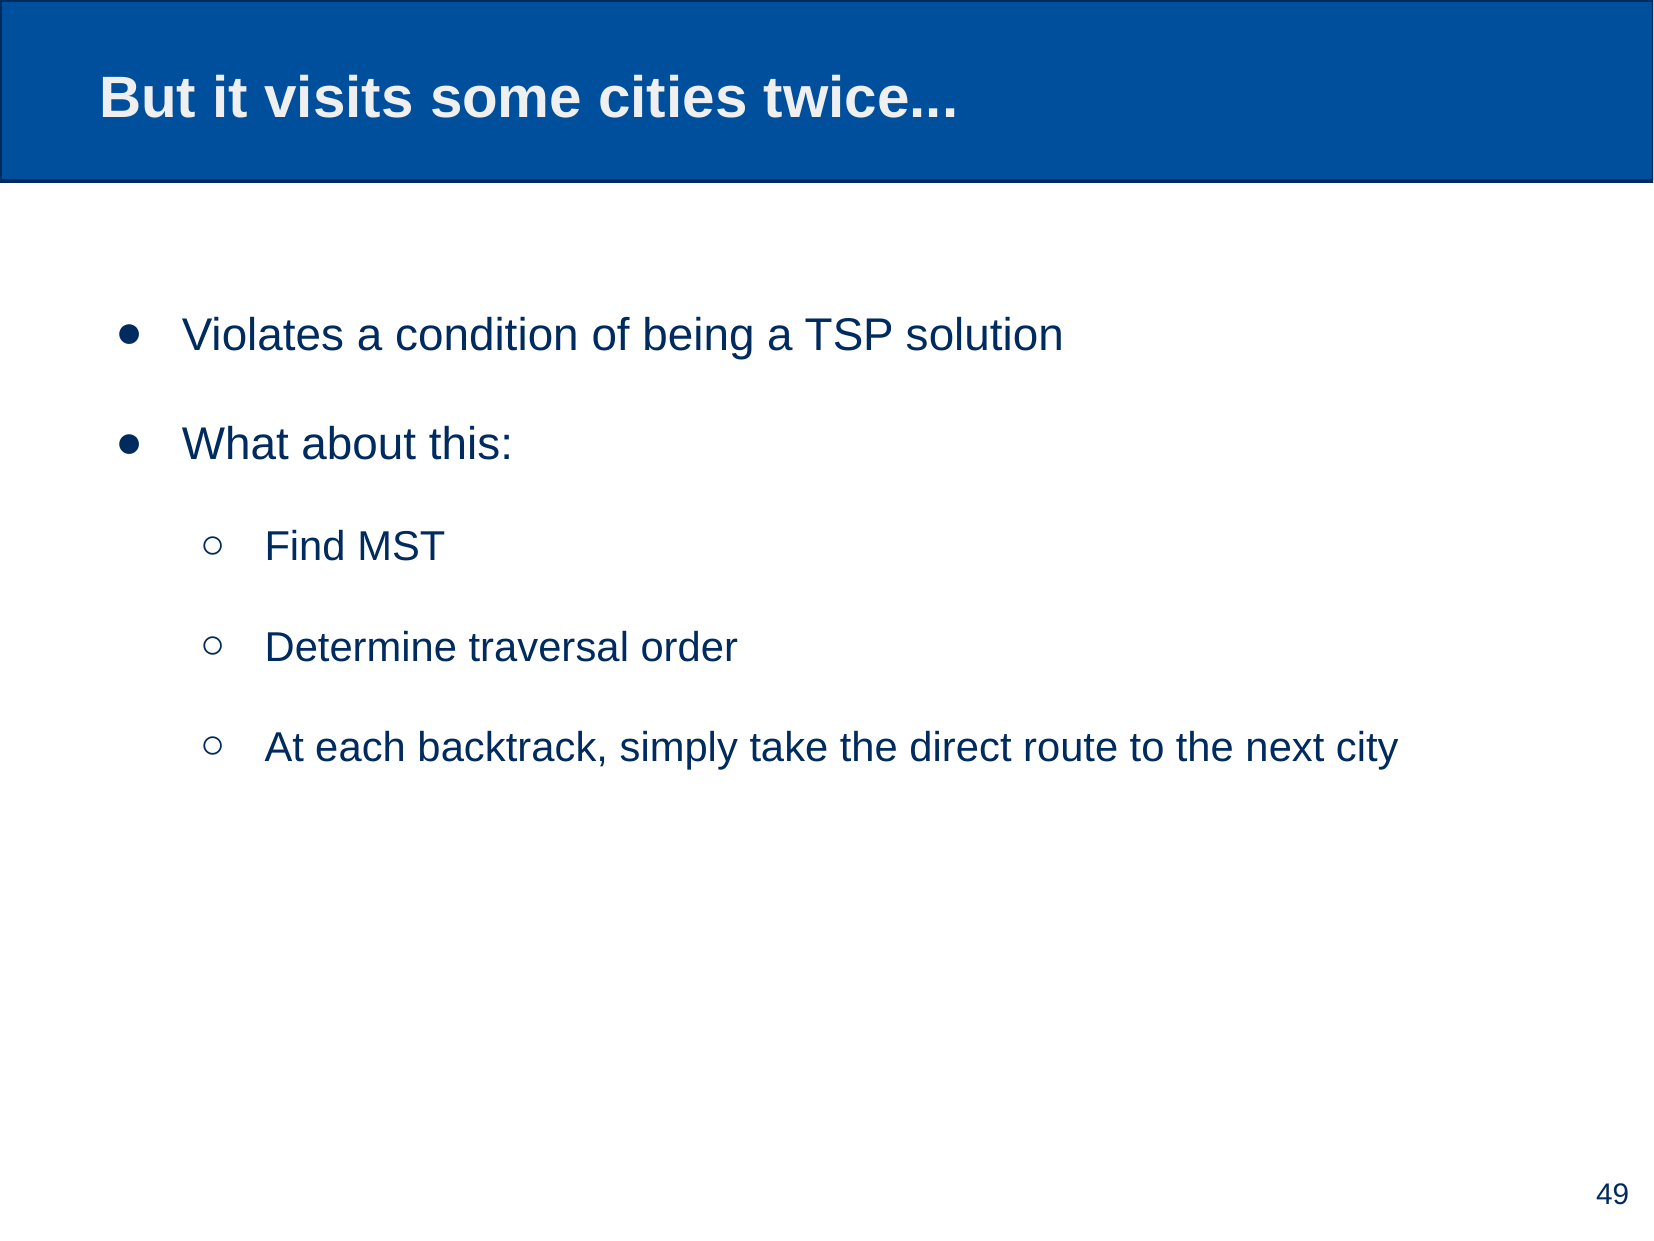

# But it visits some cities twice...
Violates a condition of being a TSP solution
What about this:
Find MST
Determine traversal order
At each backtrack, simply take the direct route to the next city
49